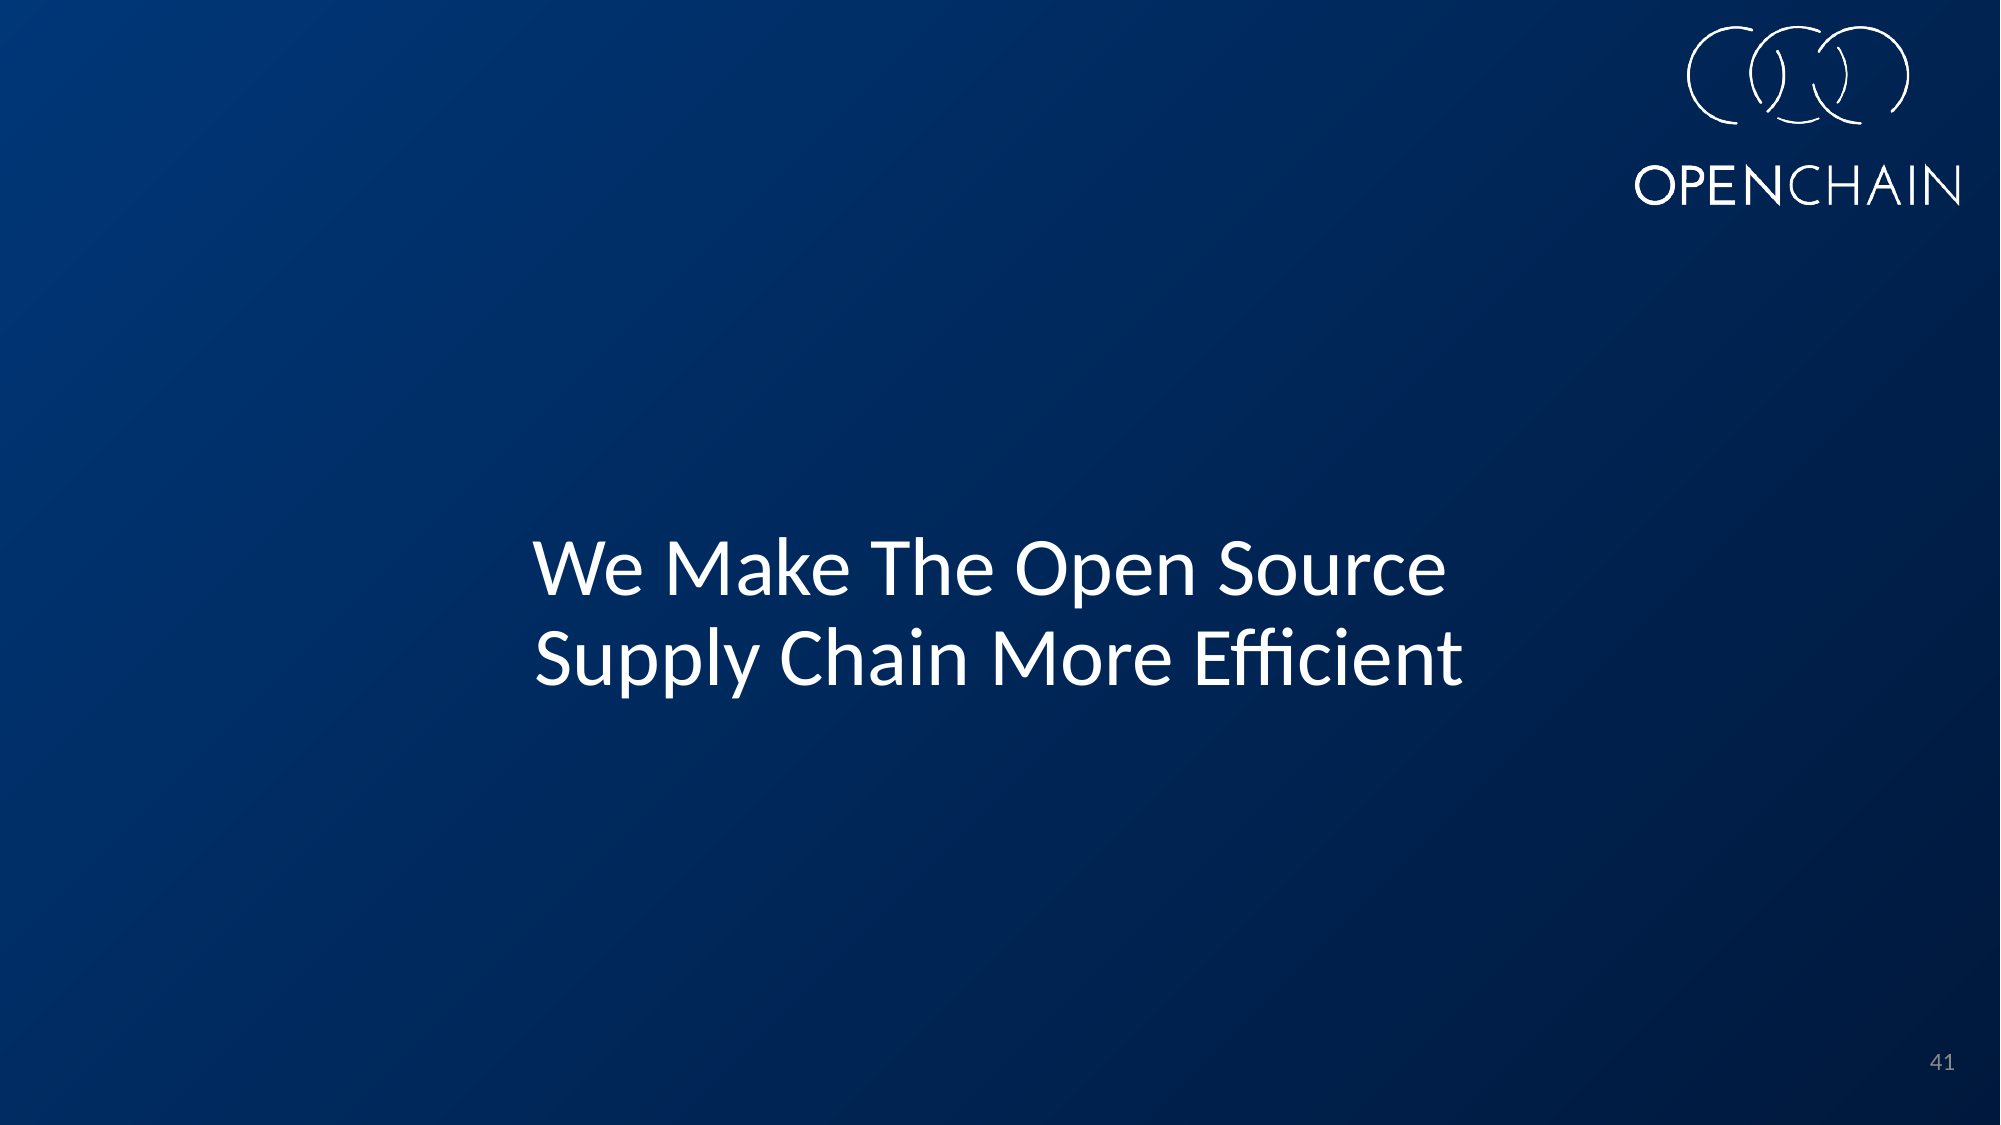

# We Make The Open Source Supply Chain More Efficient
41